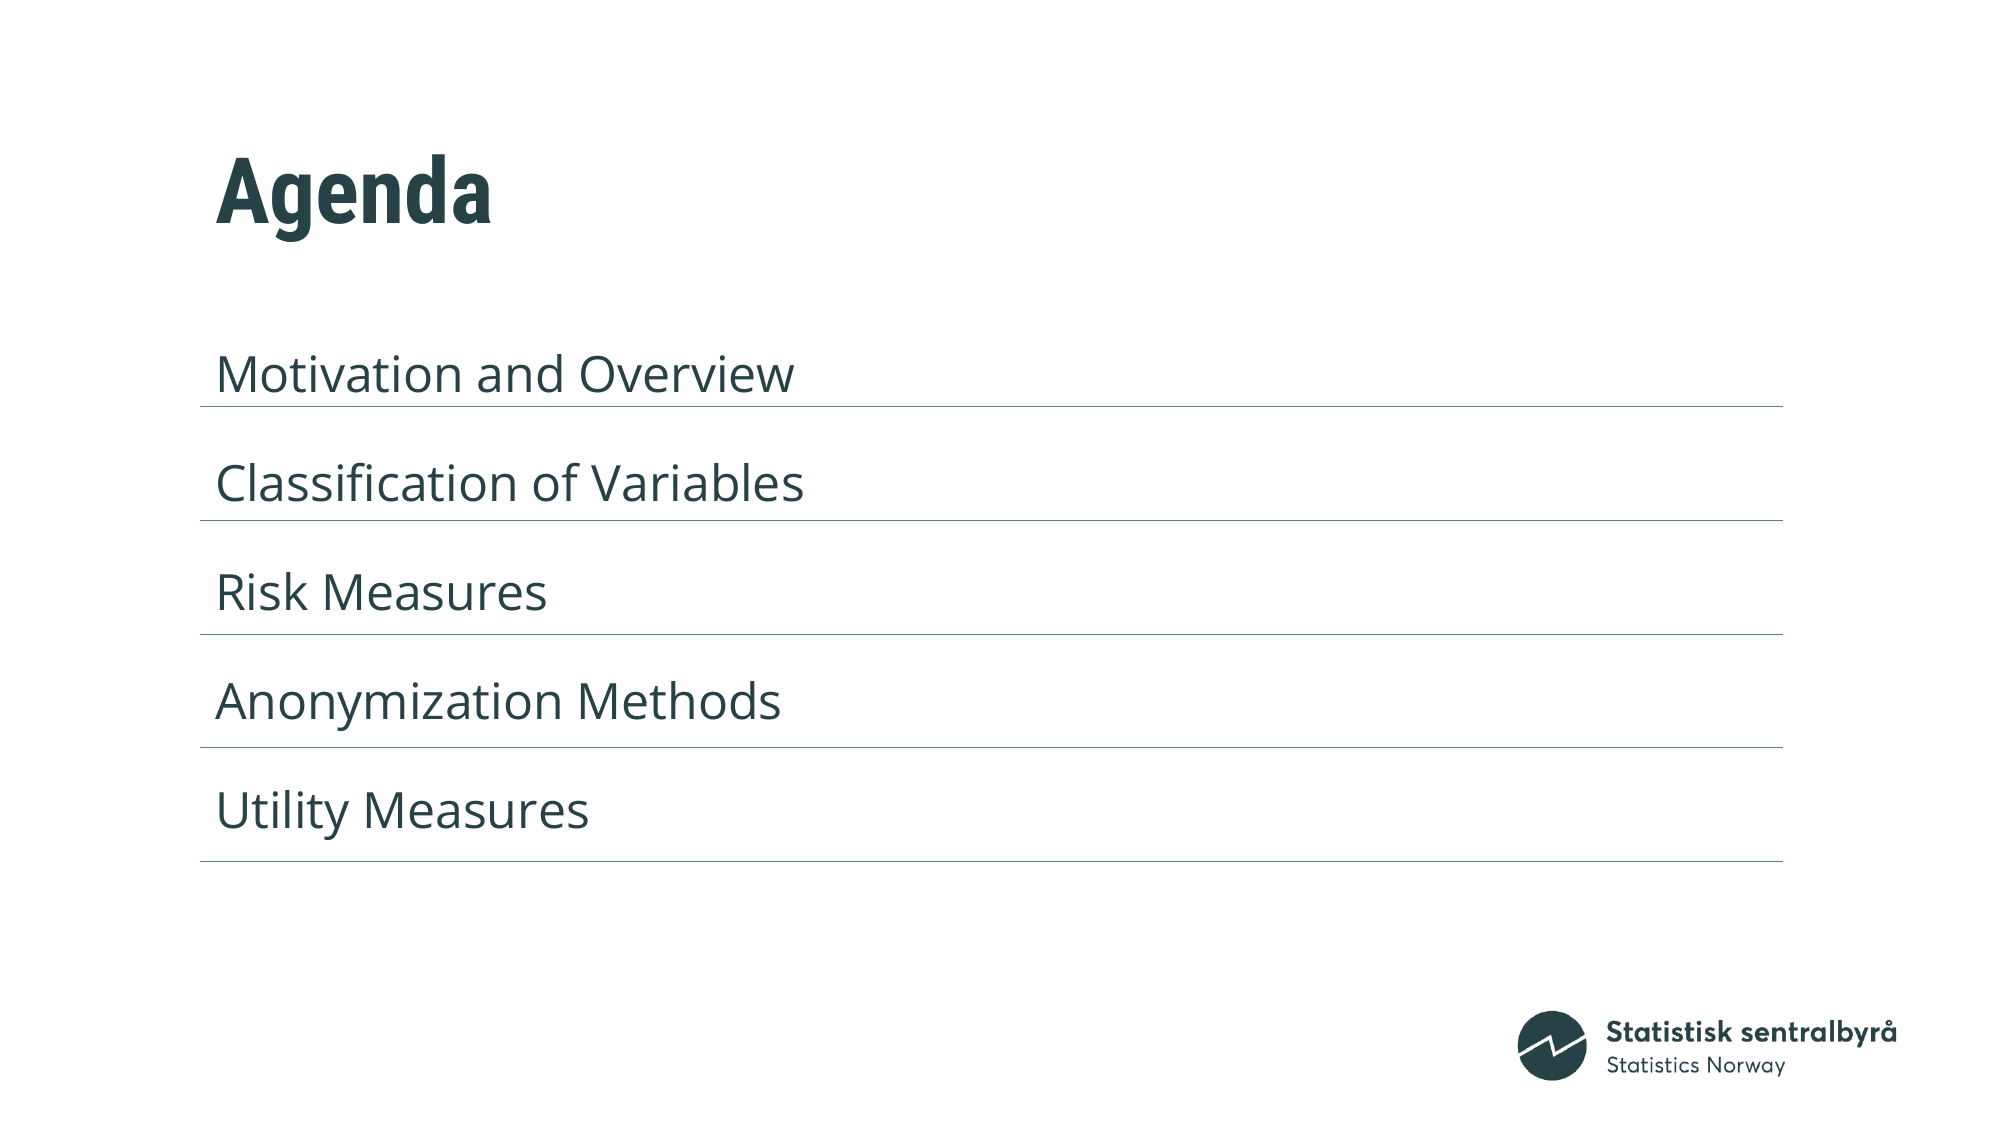

# Agenda
Motivation and Overview
Classification of Variables
Risk Measures
Anonymization Methods
Utility Measures